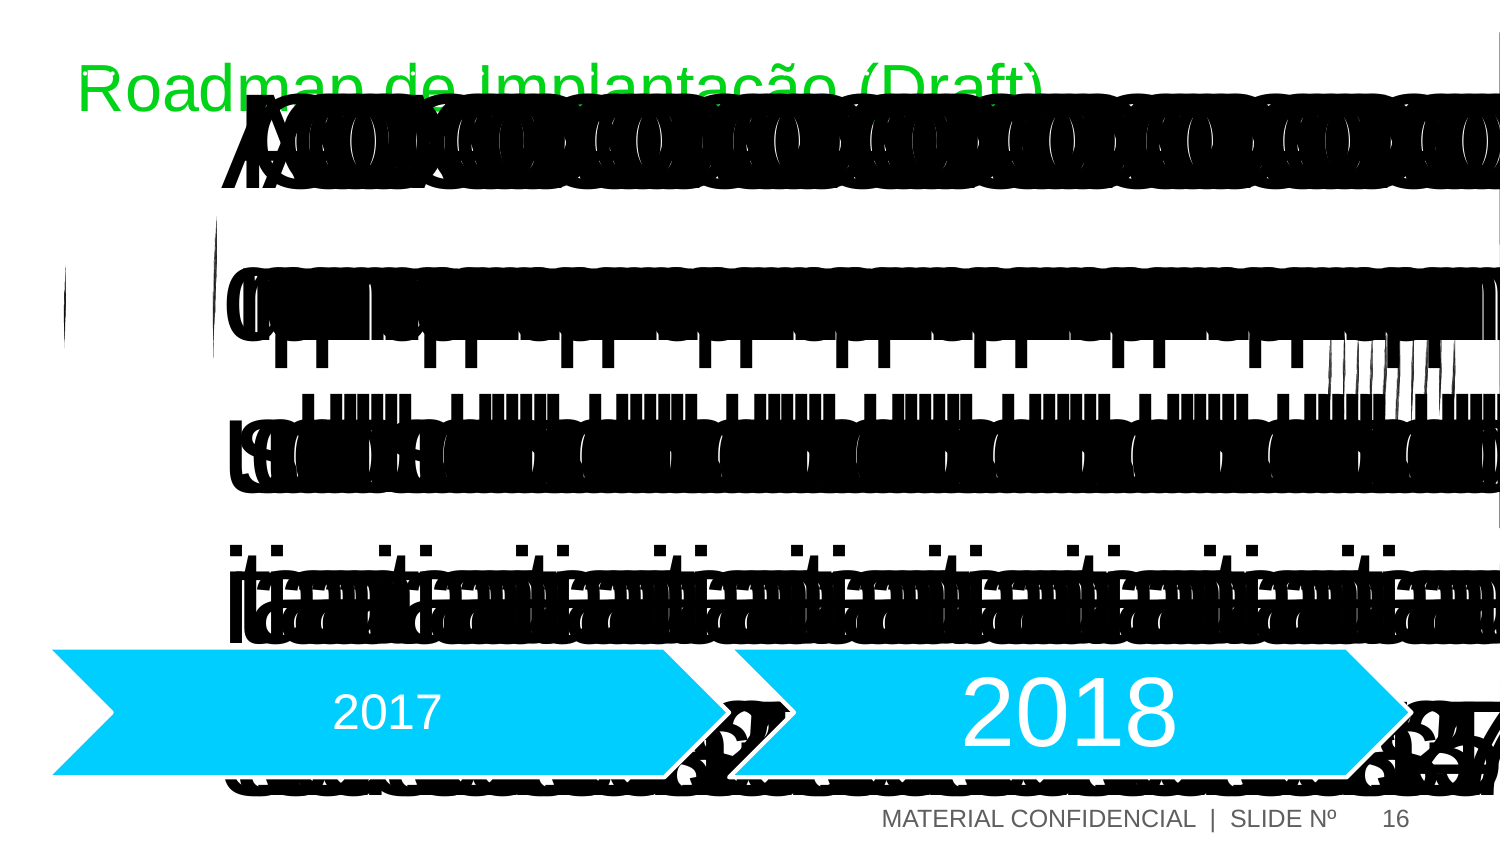

# Roadmap de Implantação (Draft)

2017
2018
MATERIAL CONFIDENCIAL  |  SLIDE Nº
16